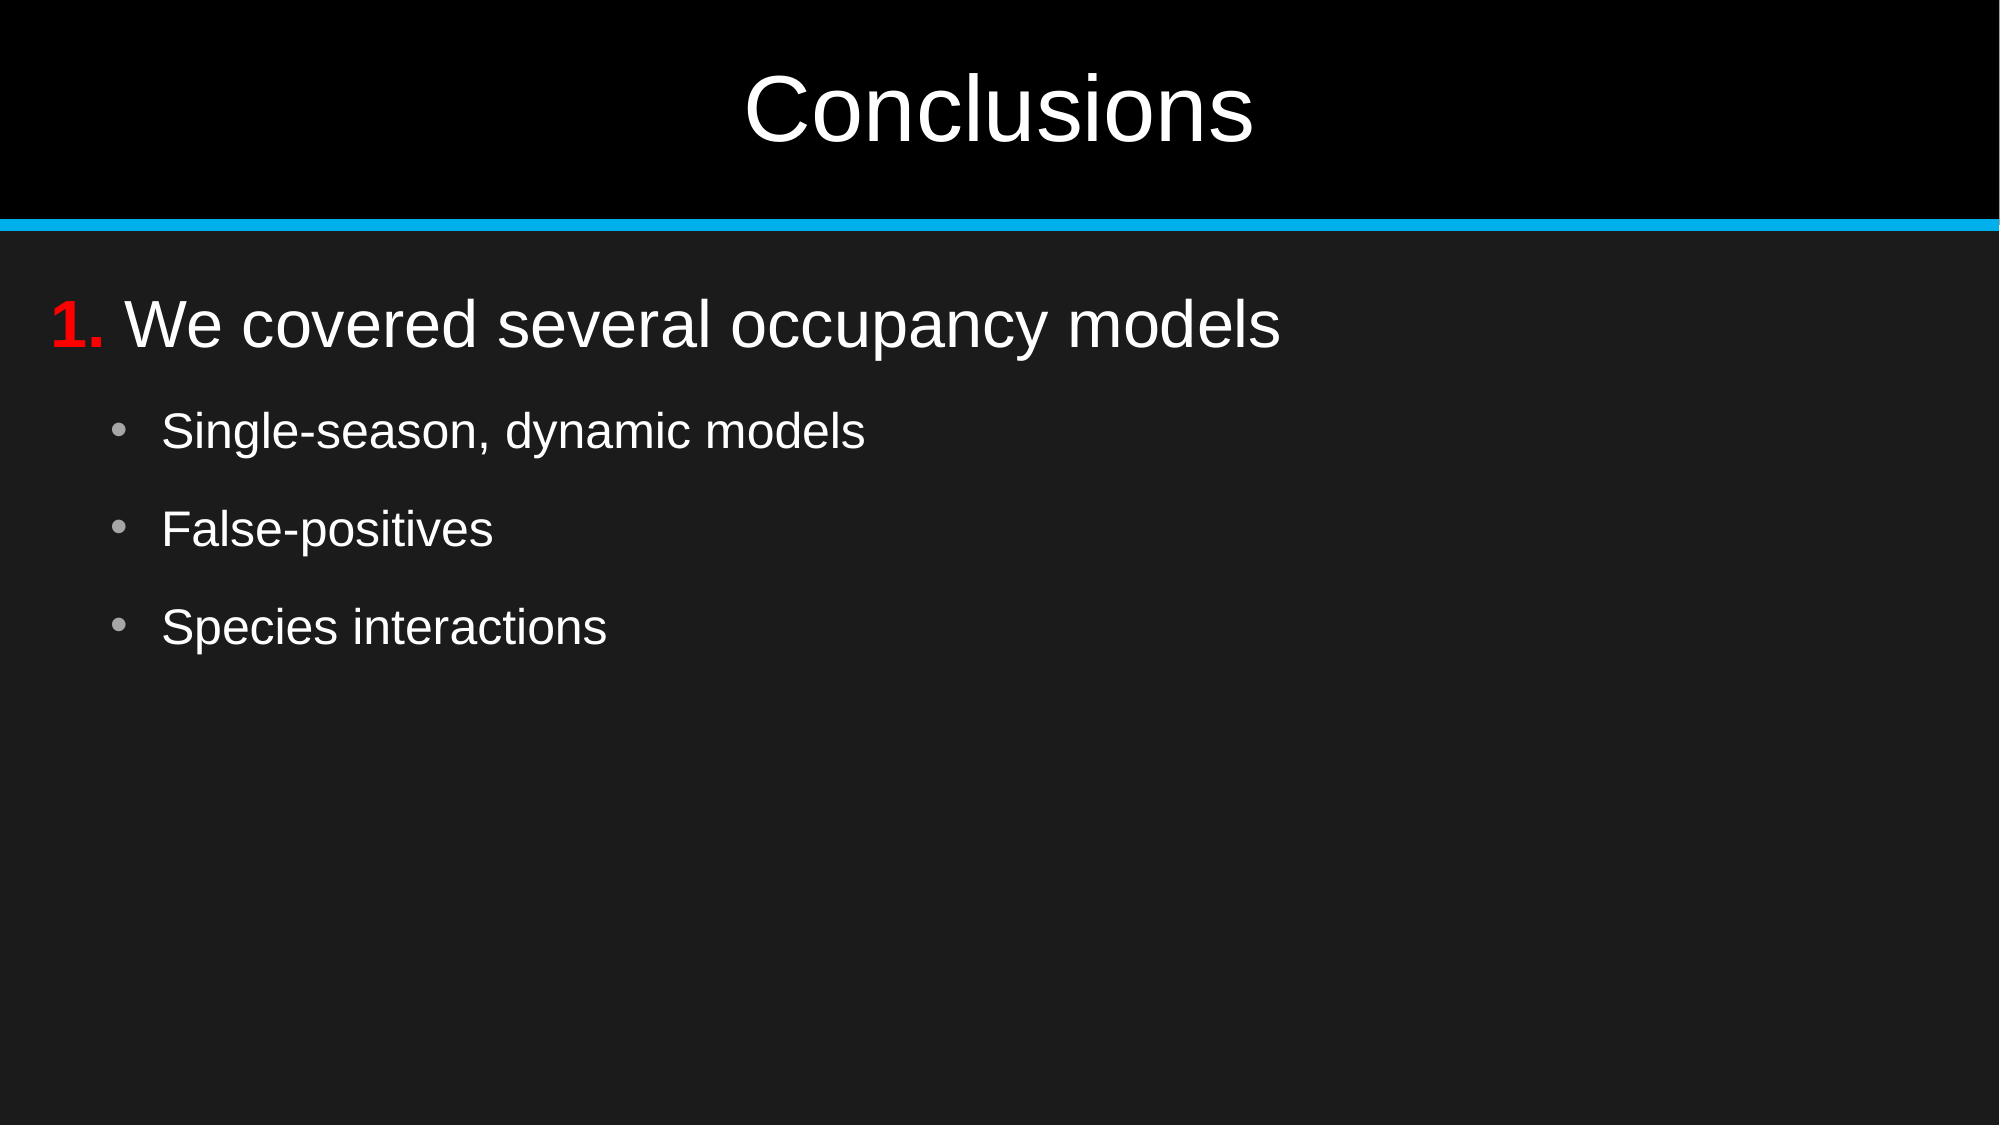

# Conclusions
1. We covered several occupancy models
Single-season, dynamic models
False-positives
Species interactions